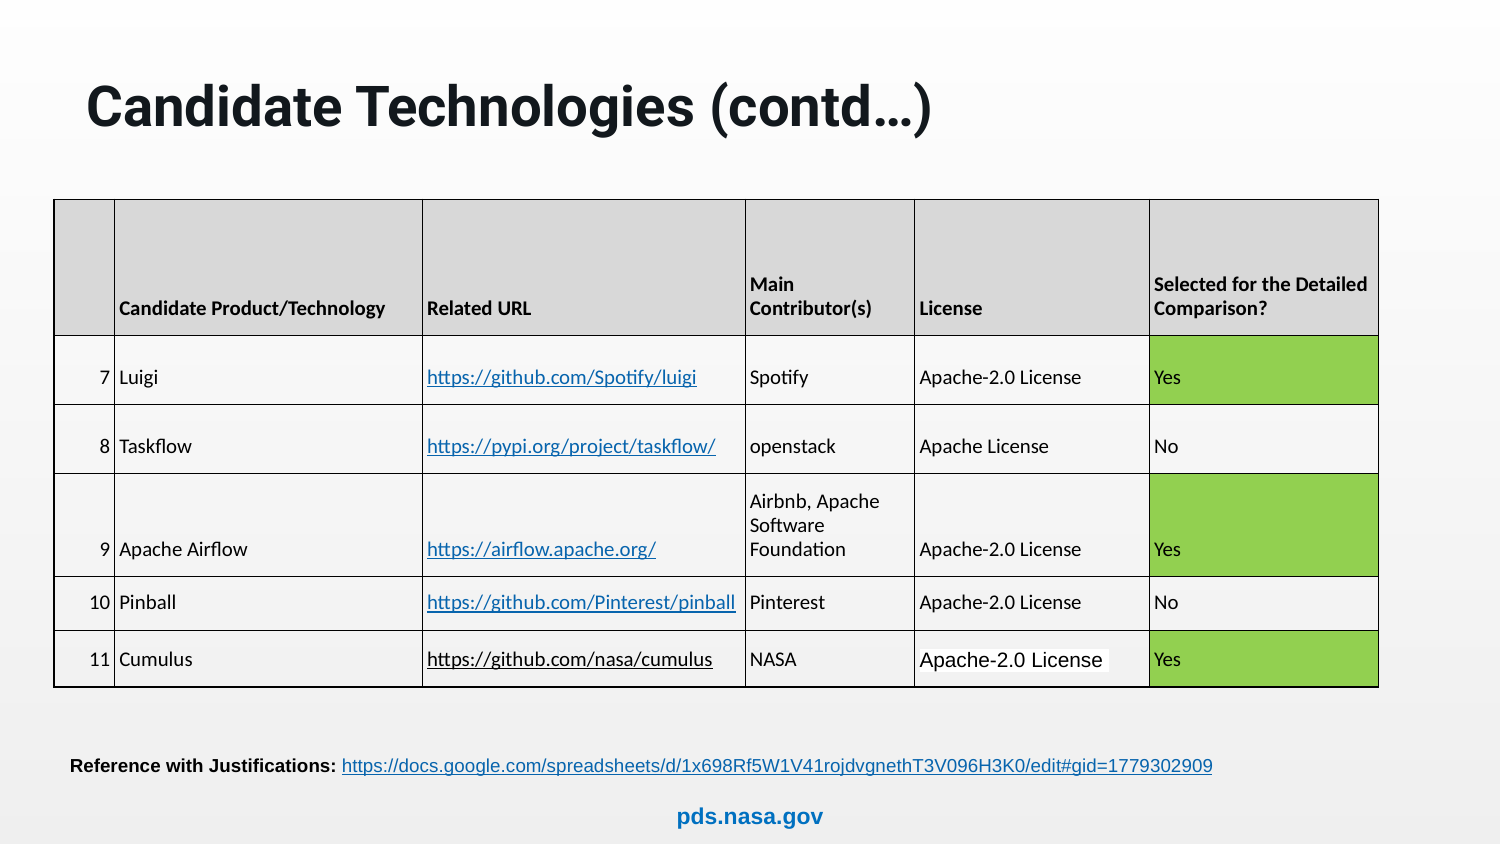

# Candidate Technologies (contd…)
|  | Candidate Product/Technology | Related URL | Main Contributor(s) | License | Selected for the Detailed Comparison? |
| --- | --- | --- | --- | --- | --- |
| 7 | Luigi | https://github.com/Spotify/luigi | Spotify | Apache-2.0 License | Yes |
| 8 | Taskflow | https://pypi.org/project/taskflow/ | openstack | Apache License | No |
| 9 | Apache Airflow | https://airflow.apache.org/ | Airbnb, Apache Software Foundation | Apache-2.0 License | Yes |
| 10 | Pinball | https://github.com/Pinterest/pinball | Pinterest | Apache-2.0 License | No |
| 11 | Cumulus | https://github.com/nasa/cumulus | NASA | Apache-2.0 License | Yes |
Reference with Justifications: https://docs.google.com/spreadsheets/d/1x698Rf5W1V41rojdvgnethT3V096H3K0/edit#gid=1779302909